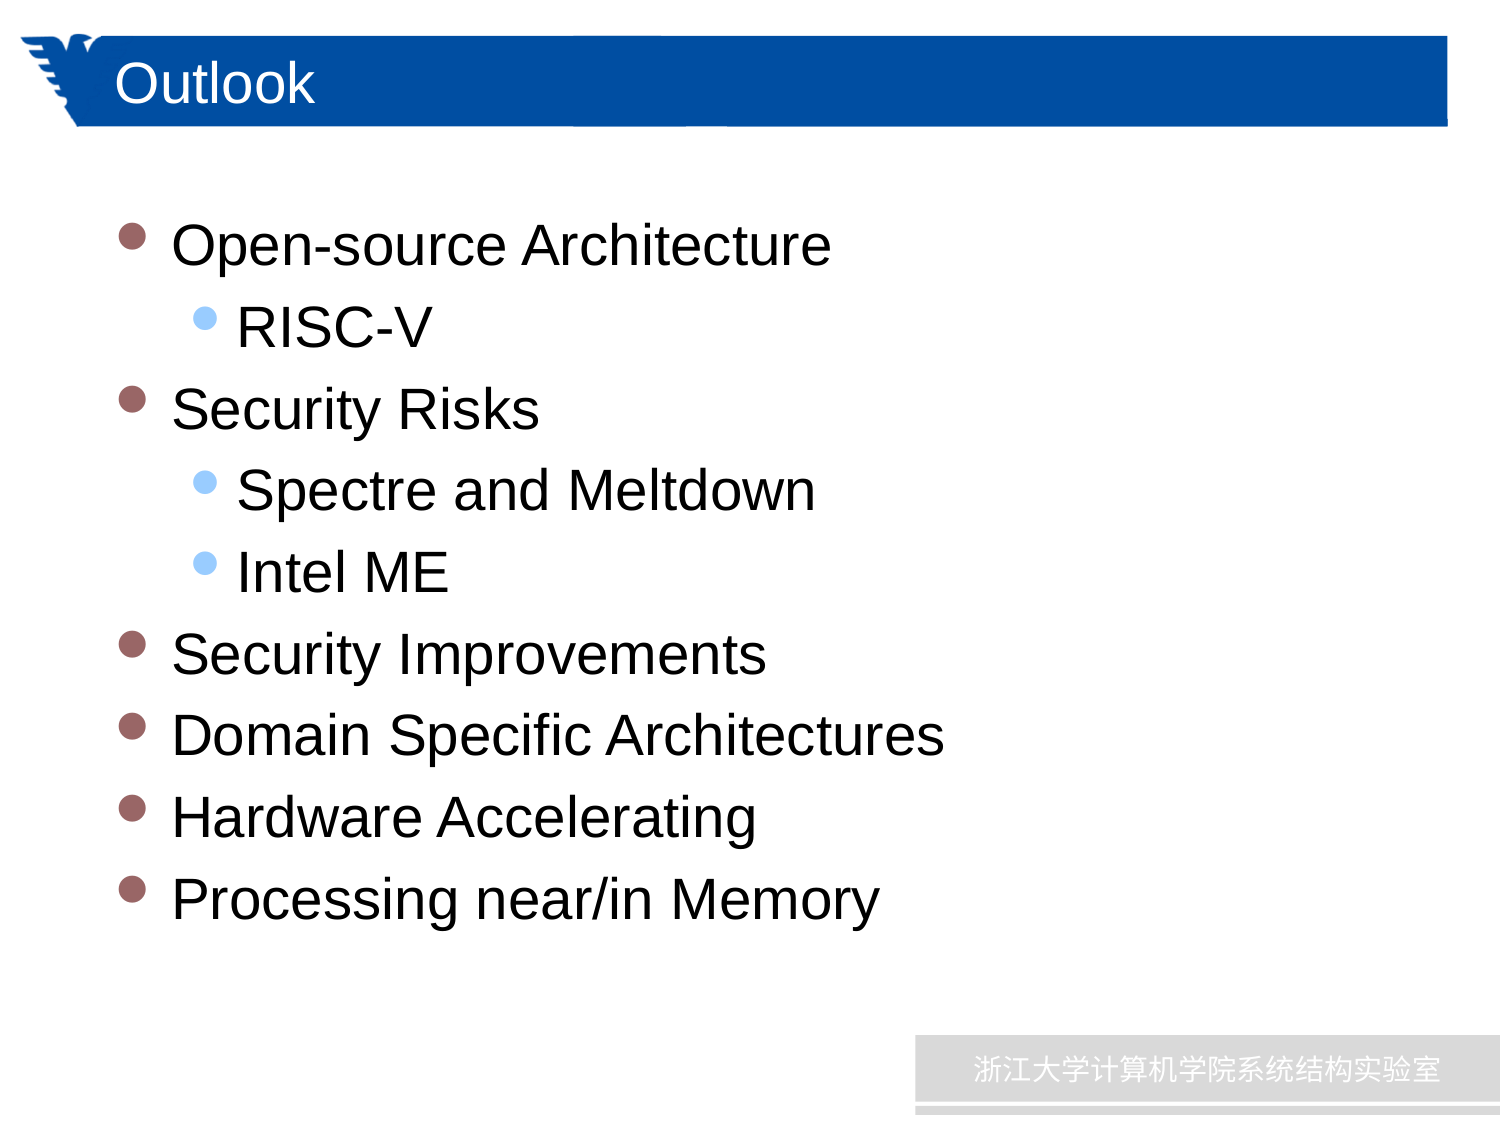

# Outlook
Open-source Architecture
RISC-V
Security Risks
Spectre and Meltdown
Intel ME
Security Improvements
Domain Specific Architectures
Hardware Accelerating
Processing near/in Memory